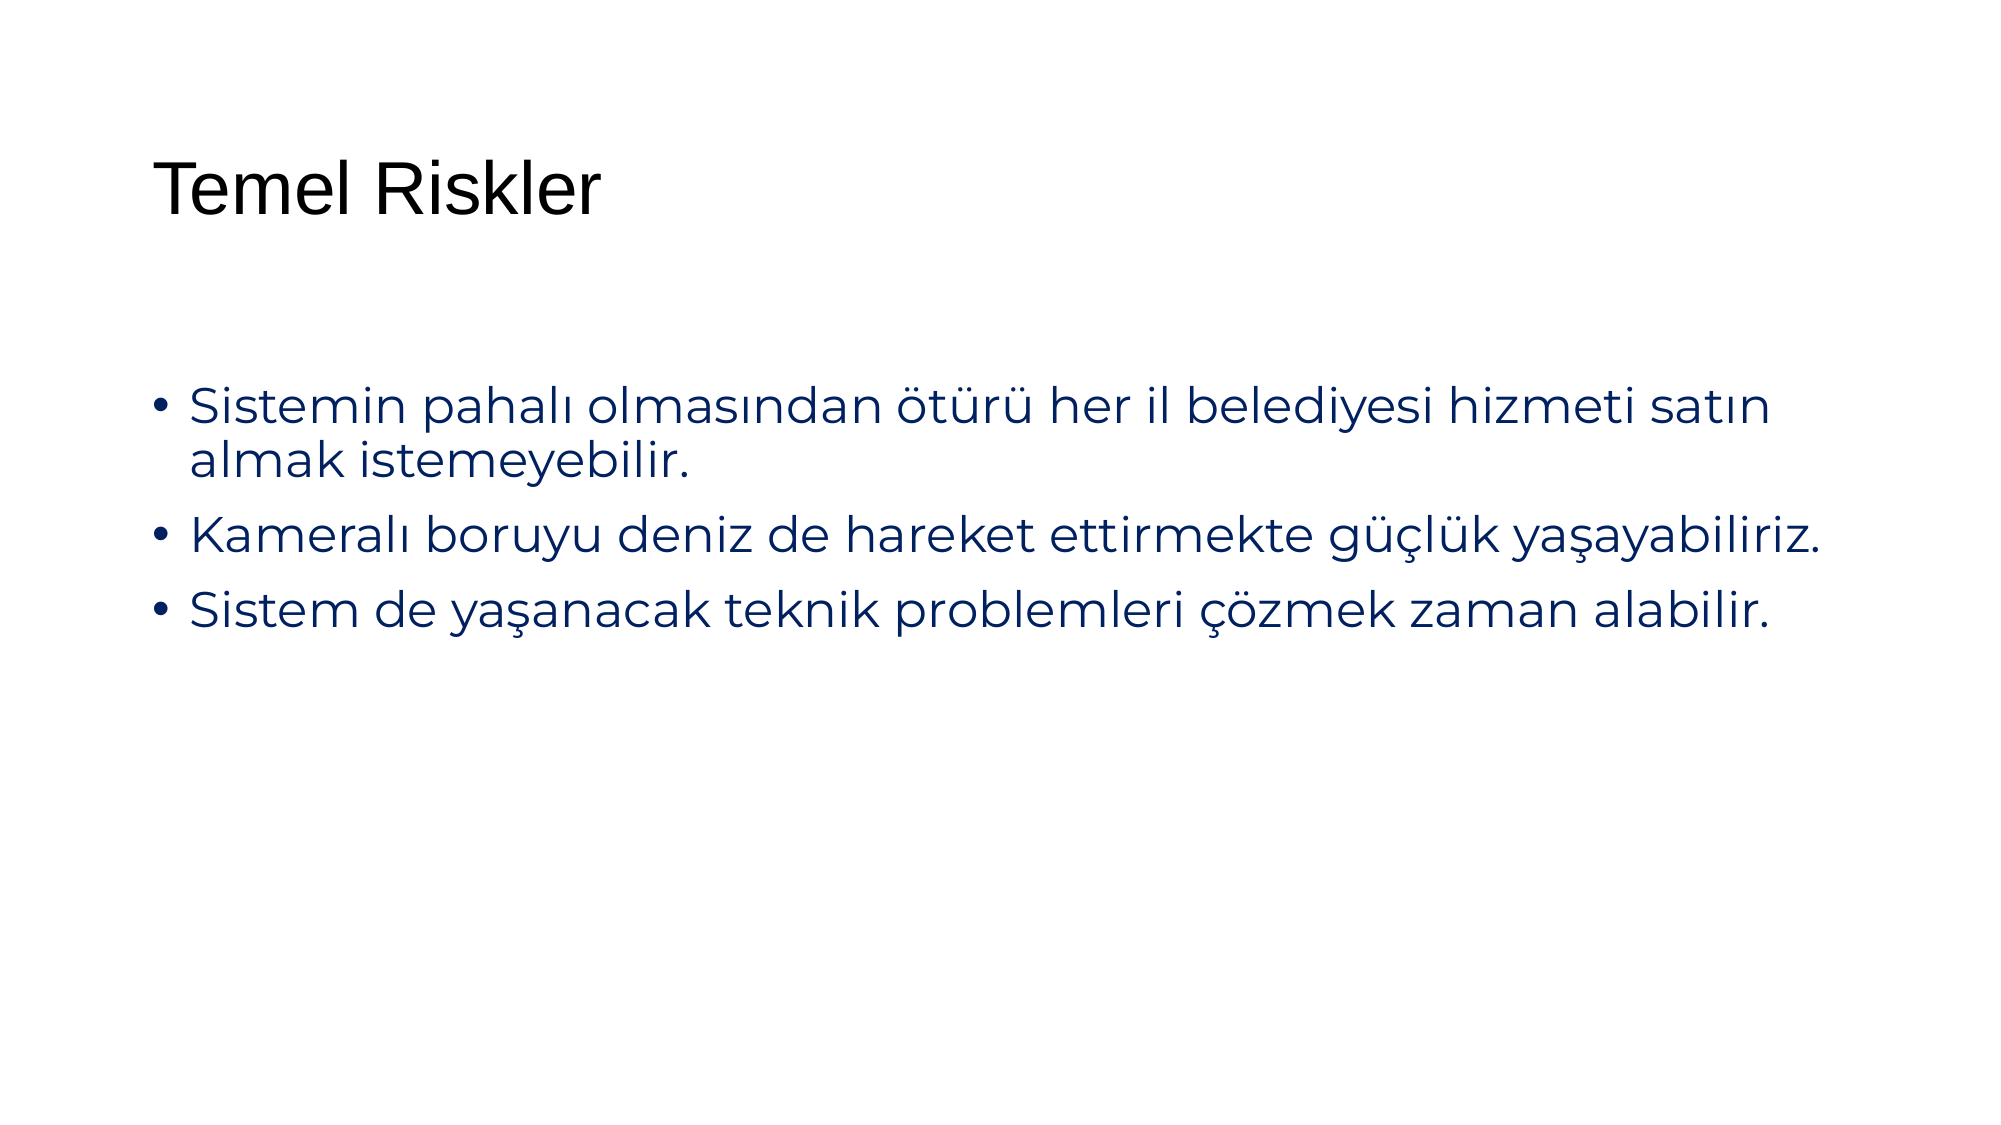

# Temel Riskler
Sistemin pahalı olmasından ötürü her il belediyesi hizmeti satın almak istemeyebilir.
Kameralı boruyu deniz de hareket ettirmekte güçlük yaşayabiliriz.
Sistem de yaşanacak teknik problemleri çözmek zaman alabilir.